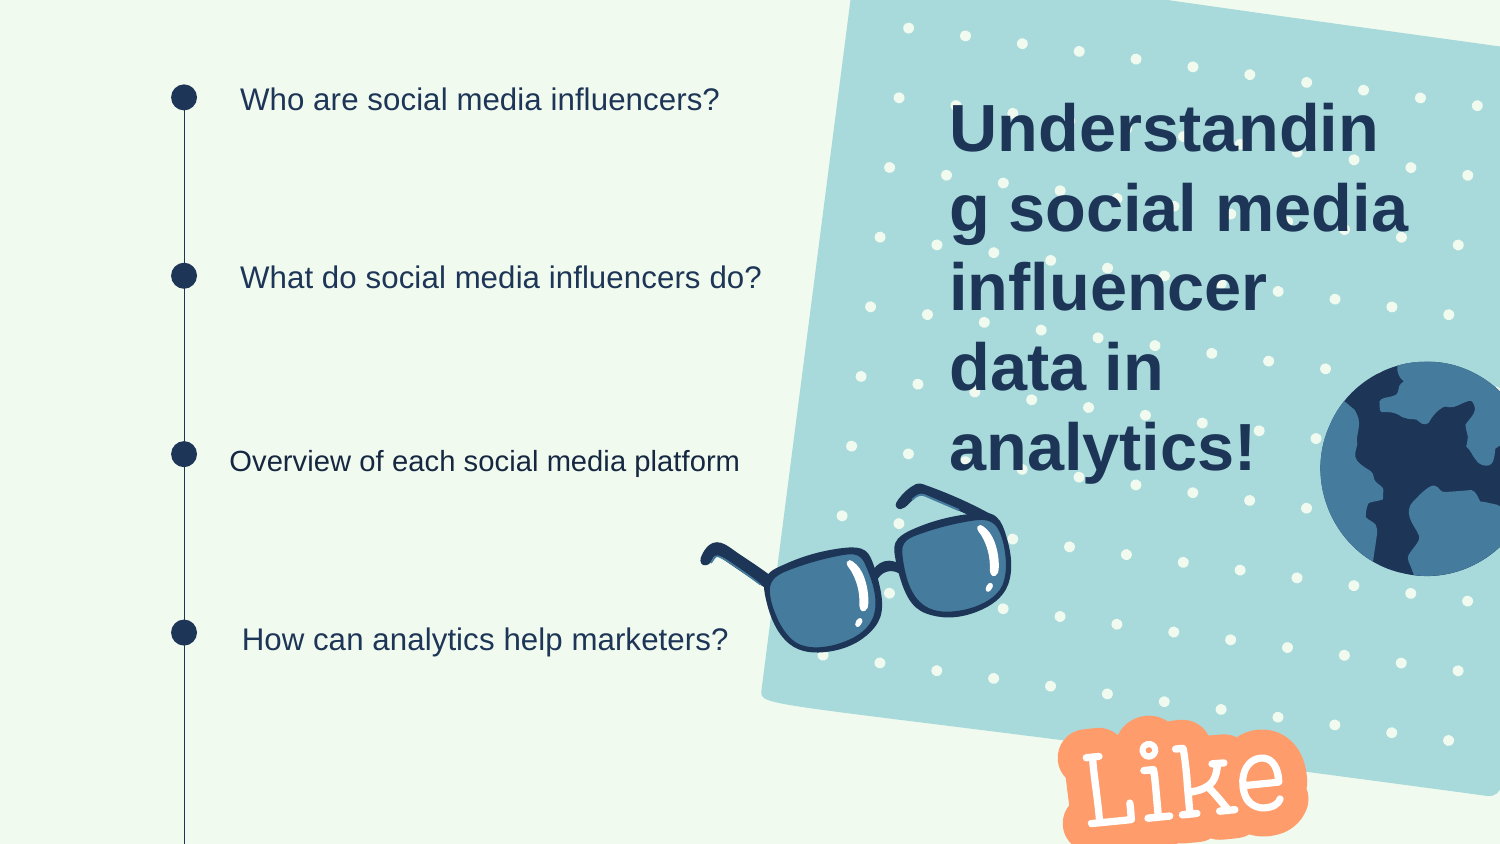

Who are social media influencers?

Understanding social media influencer data in analytics!
What do social media influencers do?

Overview of each social media platform

How can analytics help marketers?